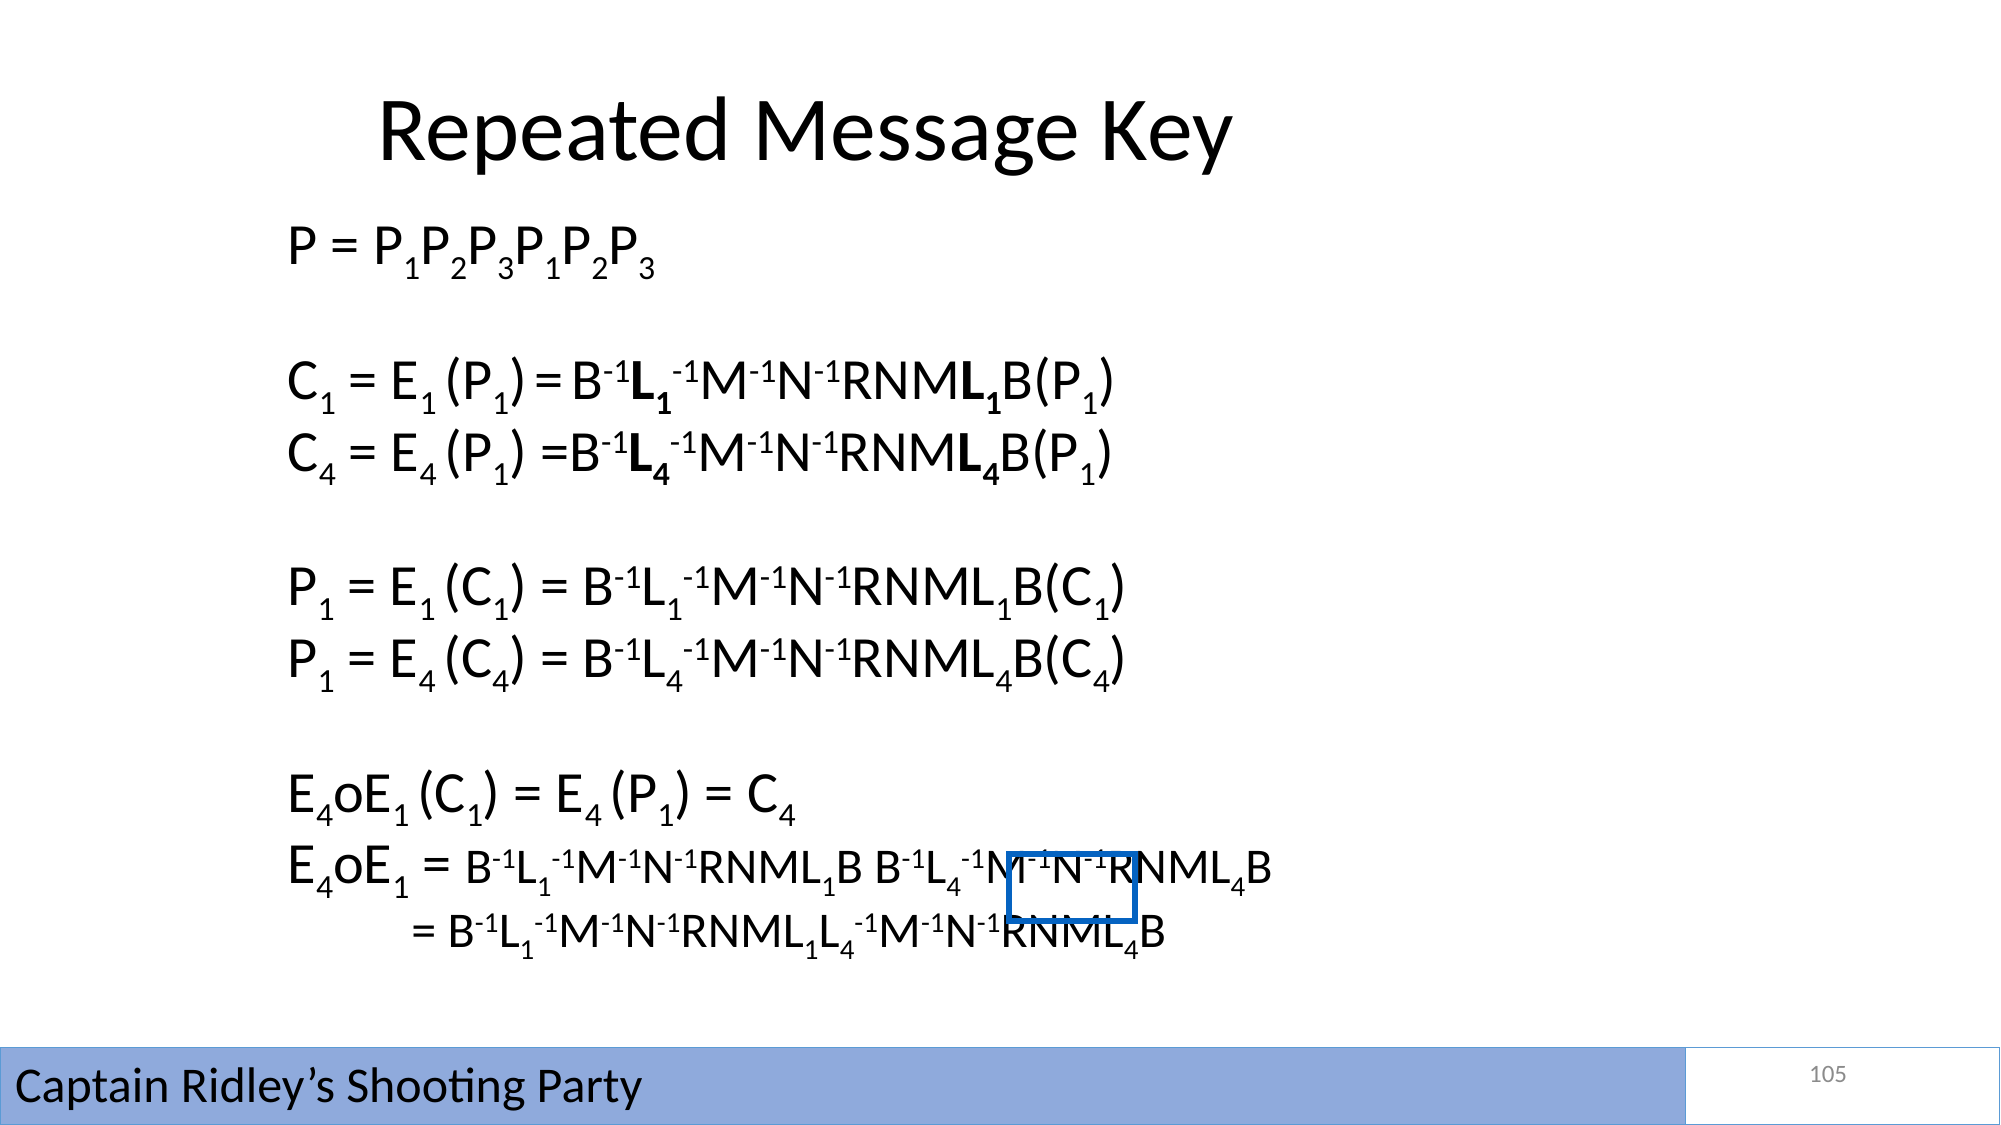

# Repeated Message Key
P = P1P2P3P1P2P3

C1 = E1 (P1) = B-1L1-1M-1N-1RNML1B(P1)
C4 = E4 (P1) =B-1L4-1M-1N-1RNML4B(P1)

P1 = E1 (C1) = B-1L1-1M-1N-1RNML1B(C1)
P1 = E4 (C4) = B-1L4-1M-1N-1RNML4B(C4)

E4oE1 (C1) = E4 (P1) = C4
E4oE1 = B-1L1-1M-1N-1RNML1B B-1L4-1M-1N-1RNML4B
           = B-1L1-1M-1N-1RNML1L4-1M-1N-1RNML4B

105
Captain Ridley’s Shooting Party